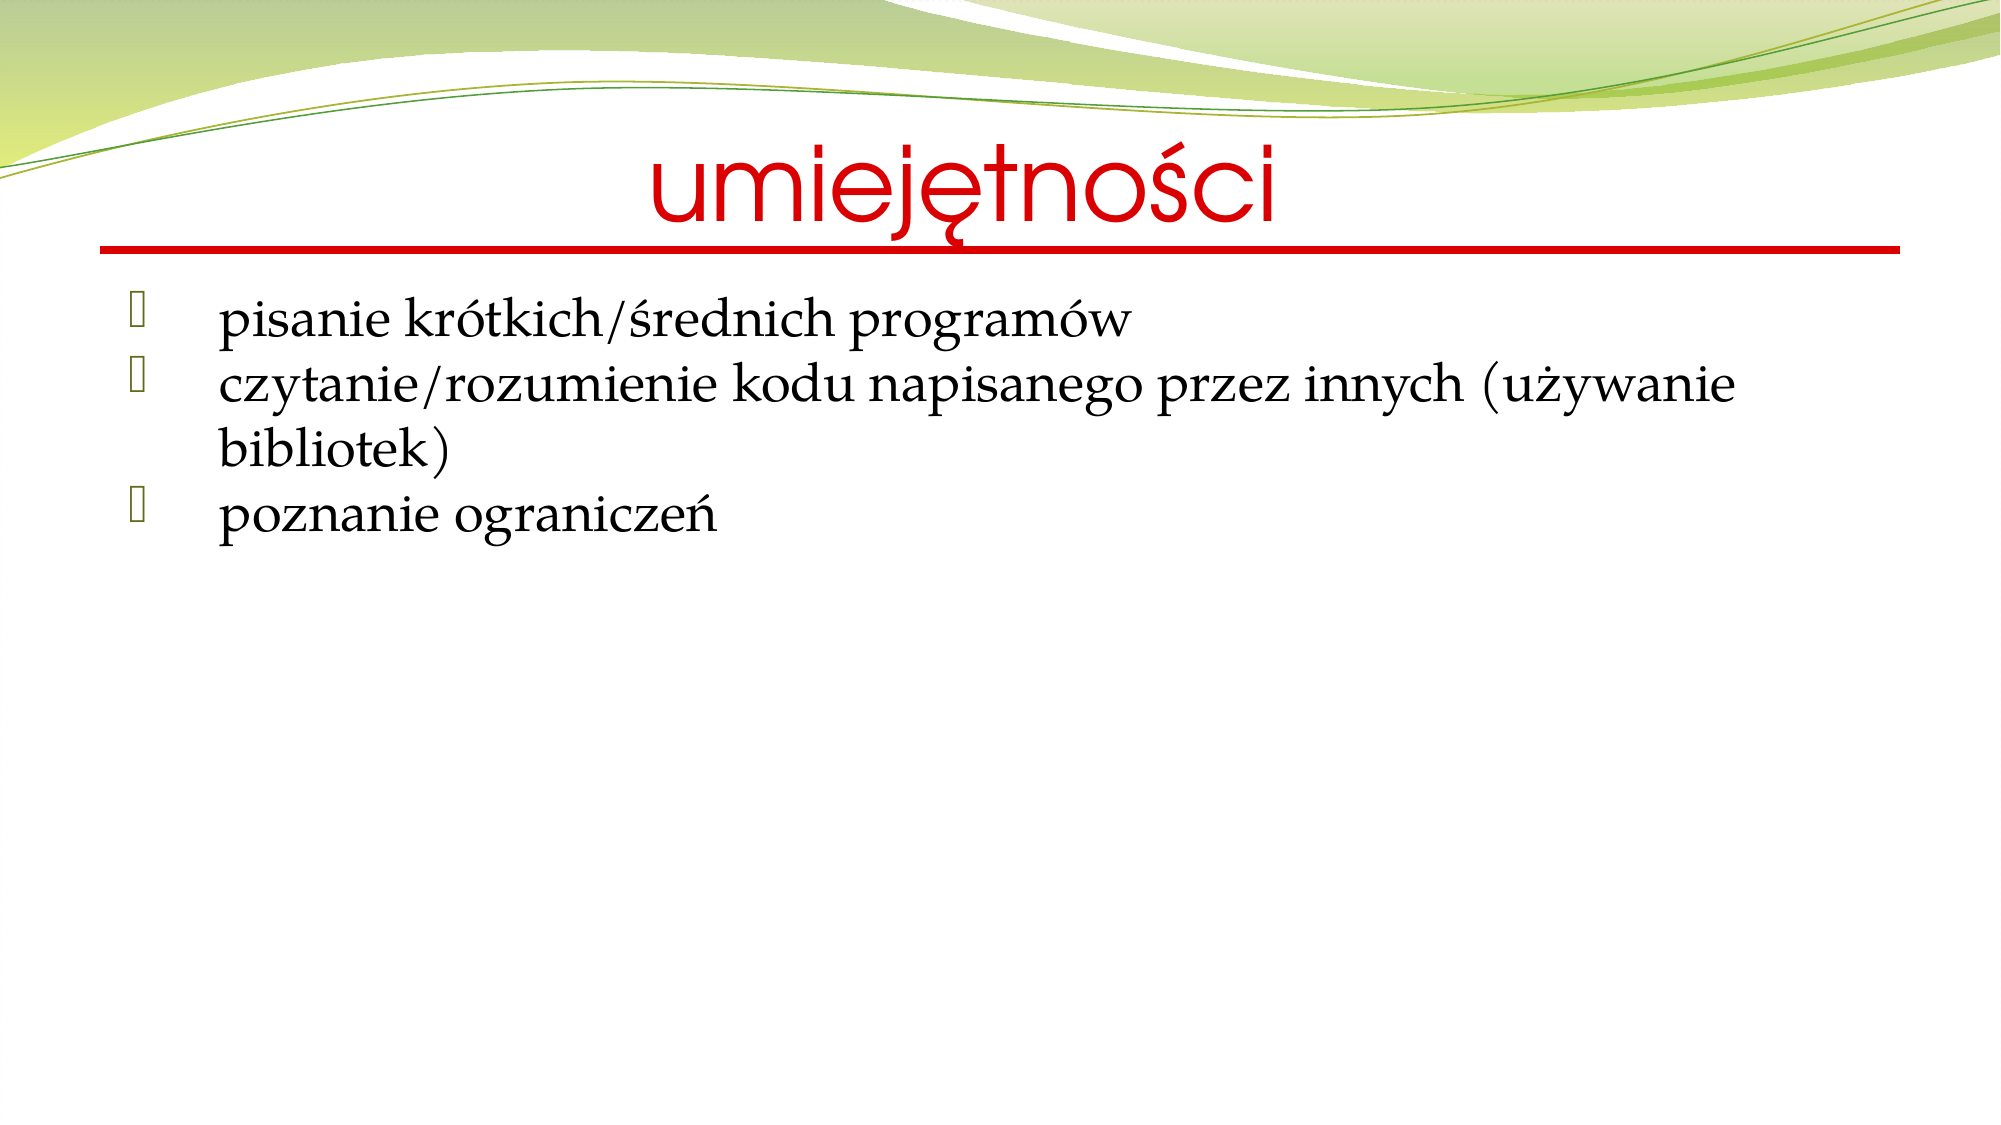

# umiejętności
pisanie krótkich/średnich programów
czytanie/rozumienie kodu napisanego przez innych (używanie bibliotek)
poznanie ograniczeń